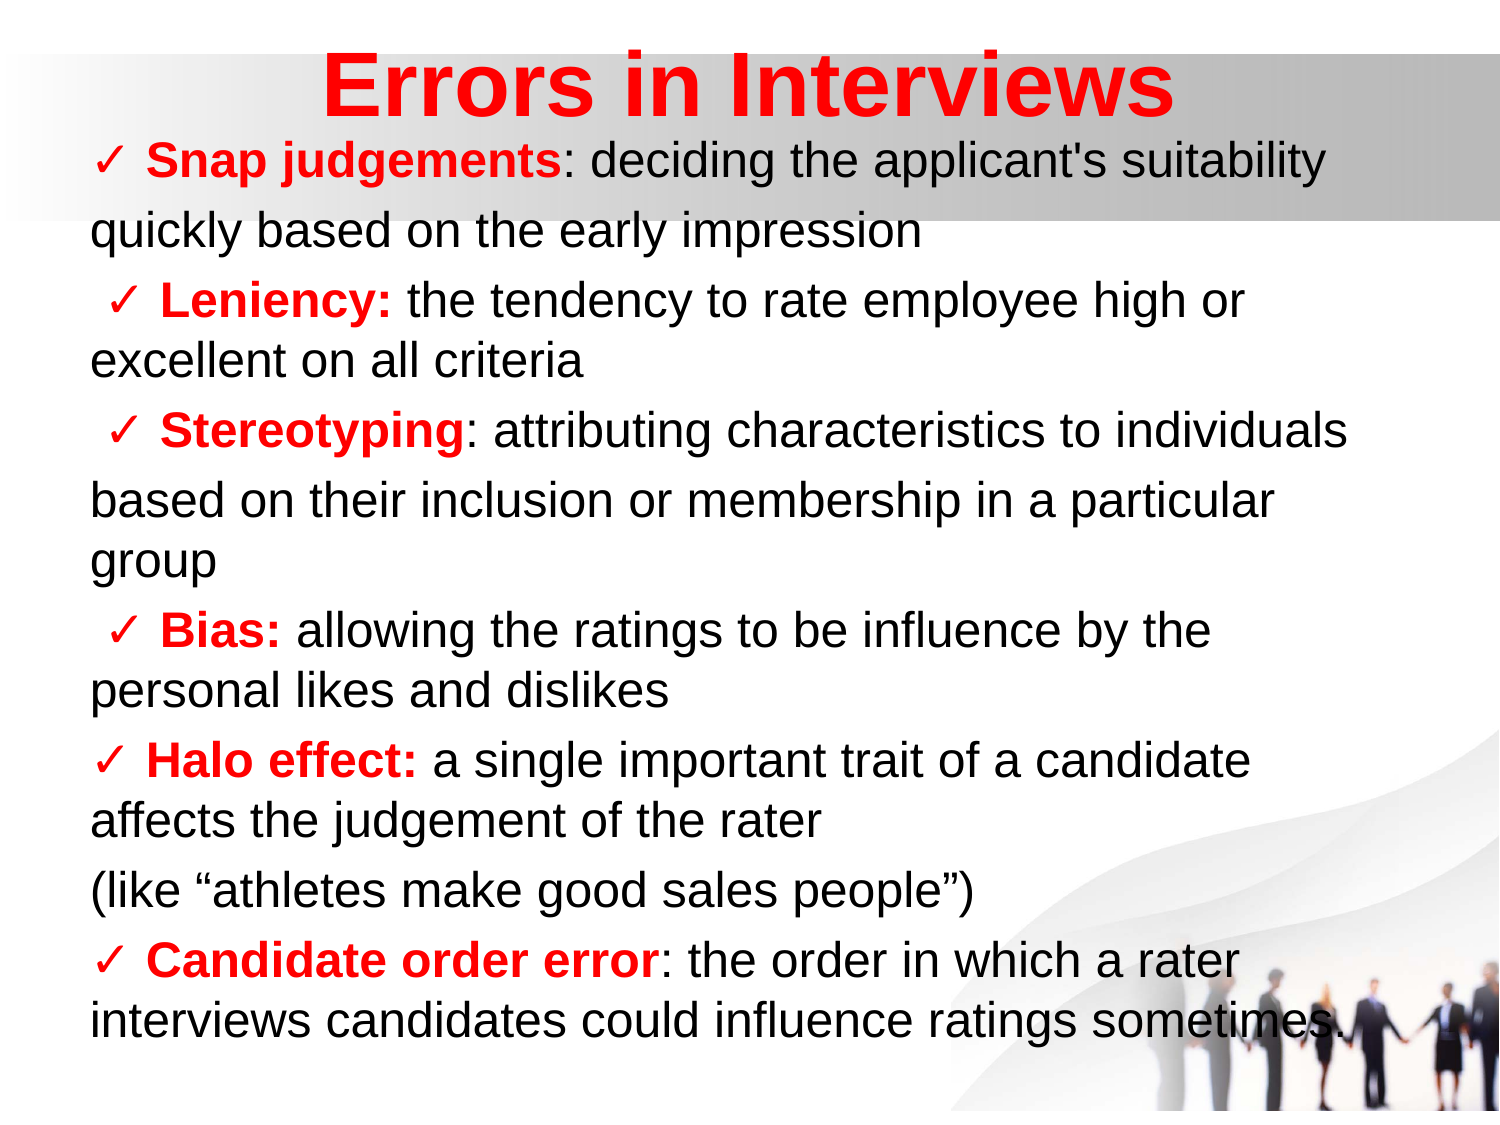

# Errors in Interviews
✓ Snap judgements: deciding the applicant's suitability
quickly based on the early impression
 ✓ Leniency: the tendency to rate employee high or excellent on all criteria
 ✓ Stereotyping: attributing characteristics to individuals
based on their inclusion or membership in a particular group
 ✓ Bias: allowing the ratings to be influence by the personal likes and dislikes
✓ Halo effect: a single important trait of a candidate affects the judgement of the rater
(like “athletes make good sales people”)
✓ Candidate order error: the order in which a rater interviews candidates could influence ratings sometimes.